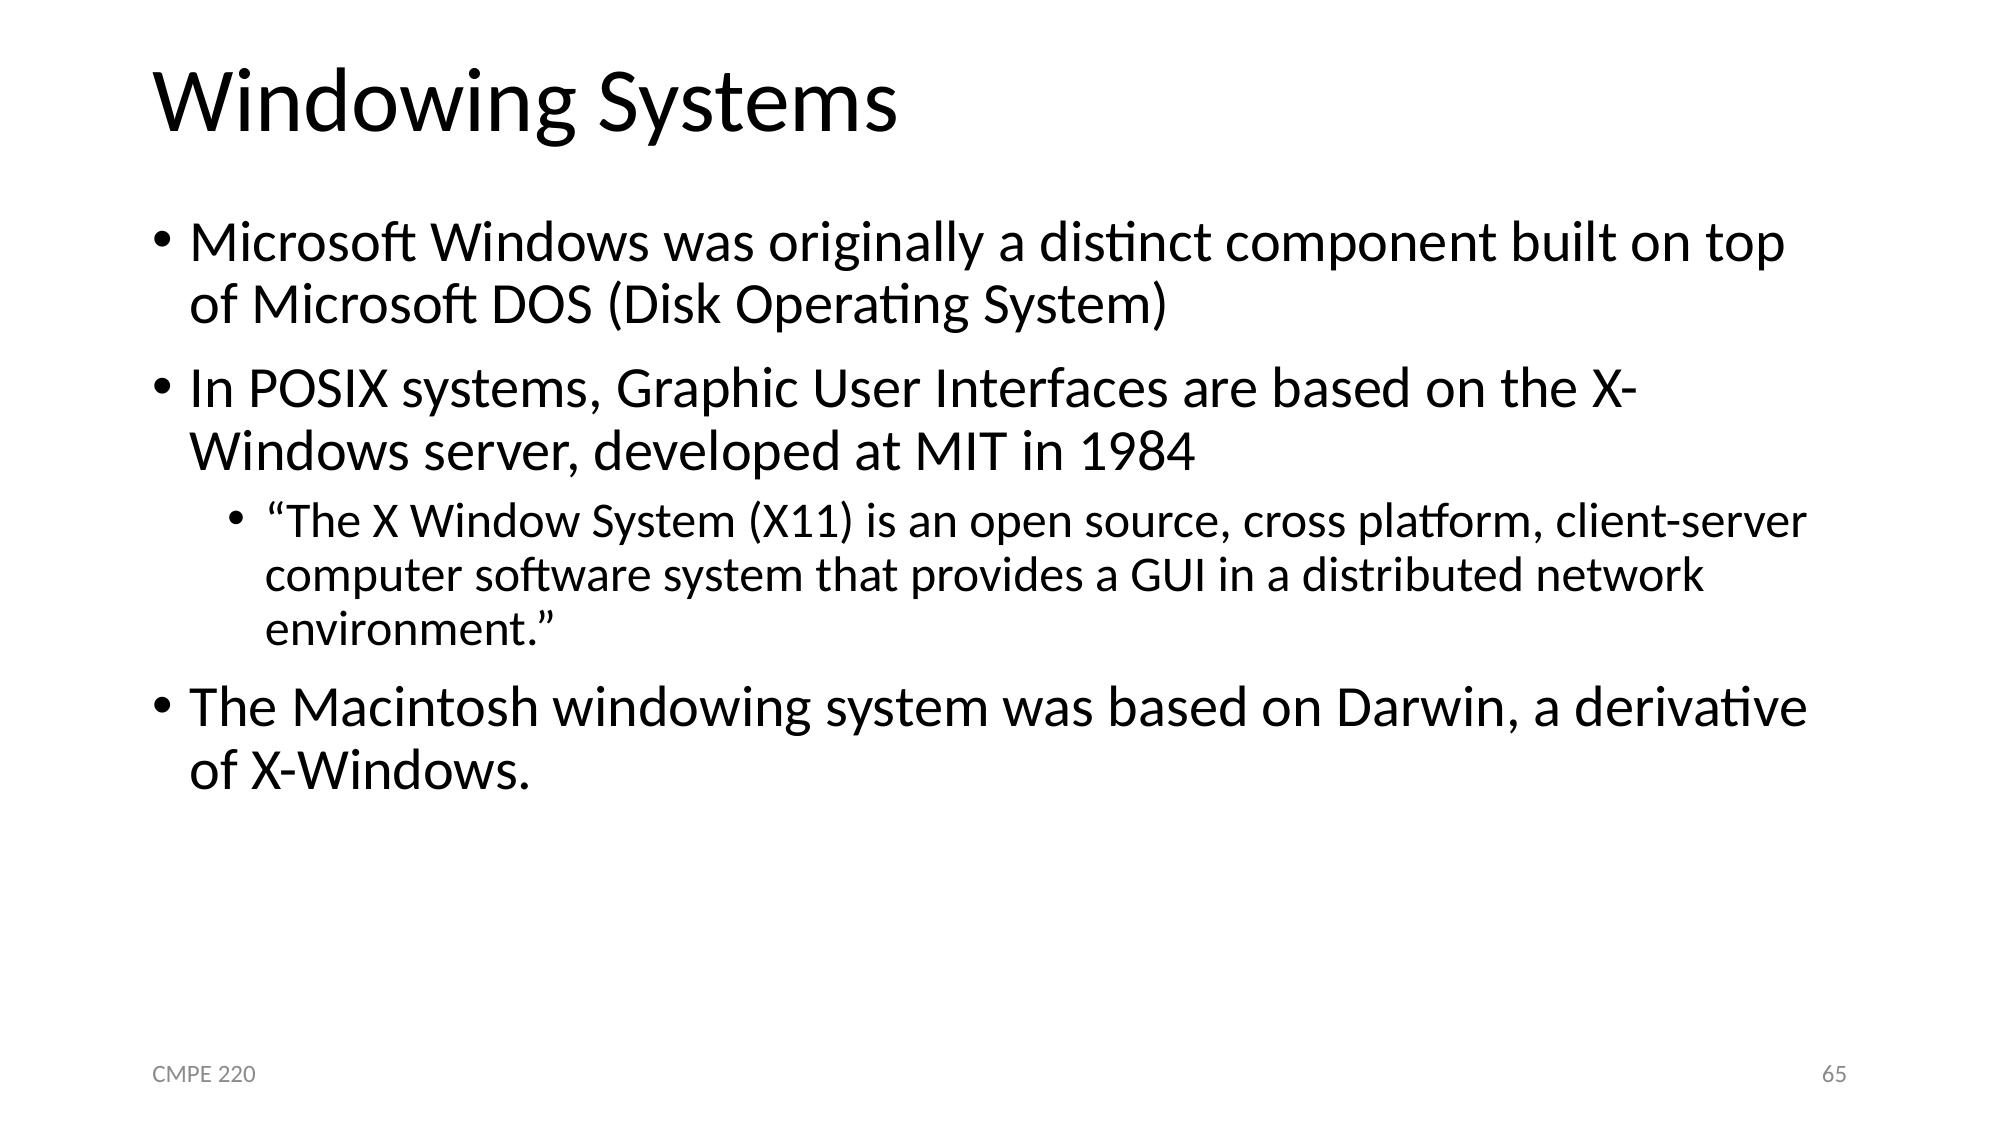

# Windowing Systems
Microsoft Windows was originally a distinct component built on top of Microsoft DOS (Disk Operating System)
In POSIX systems, Graphic User Interfaces are based on the X-Windows server, developed at MIT in 1984
“The X Window System (X11) is an open source, cross platform, client-server computer software system that provides a GUI in a distributed network environment.”
The Macintosh windowing system was based on Darwin, a derivative of X-Windows.
CMPE 220
65